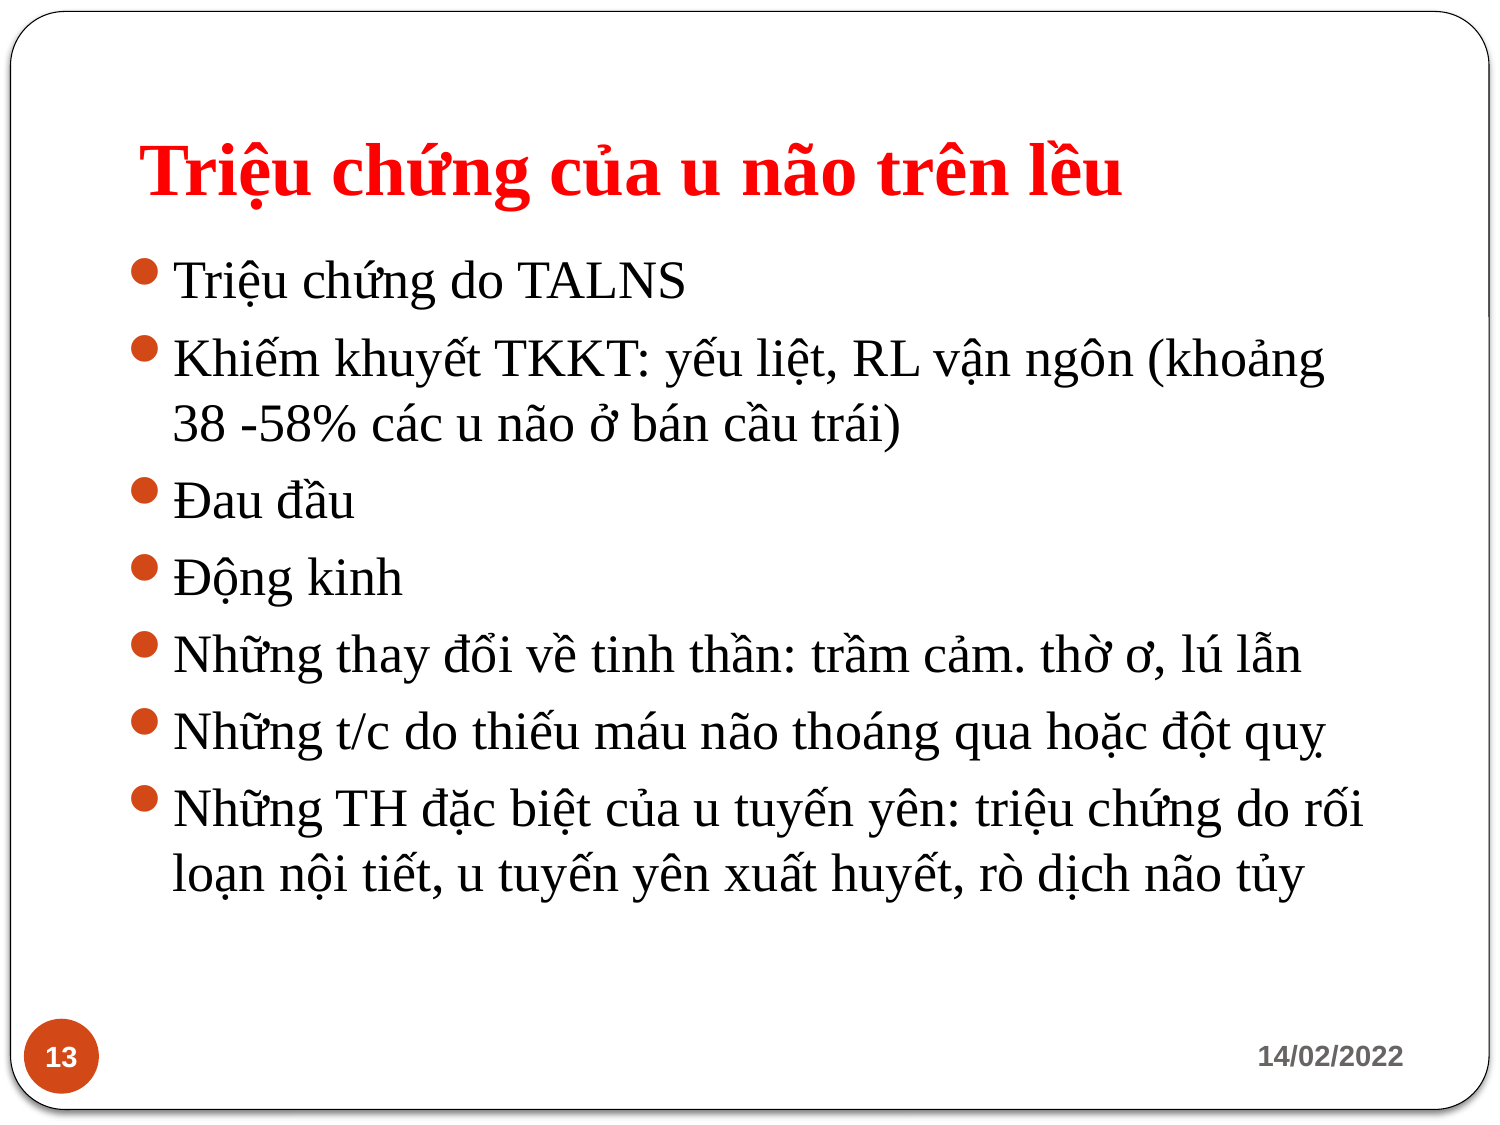

# Triệu chứng của u não trên lều
Triệu chứng do TALNS
Khiếm khuyết TKKT: yếu liệt, RL vận ngôn (khoảng 38 -58% các u não ở bán cầu trái)
Đau đầu
Động kinh
Những thay đổi về tinh thần: trầm cảm. thờ ơ, lú lẫn
Những t/c do thiếu máu não thoáng qua hoặc đột quỵ
Những TH đặc biệt của u tuyến yên: triệu chứng do rối loạn nội tiết, u tuyến yên xuất huyết, rò dịch não tủy

14/02/2022
13